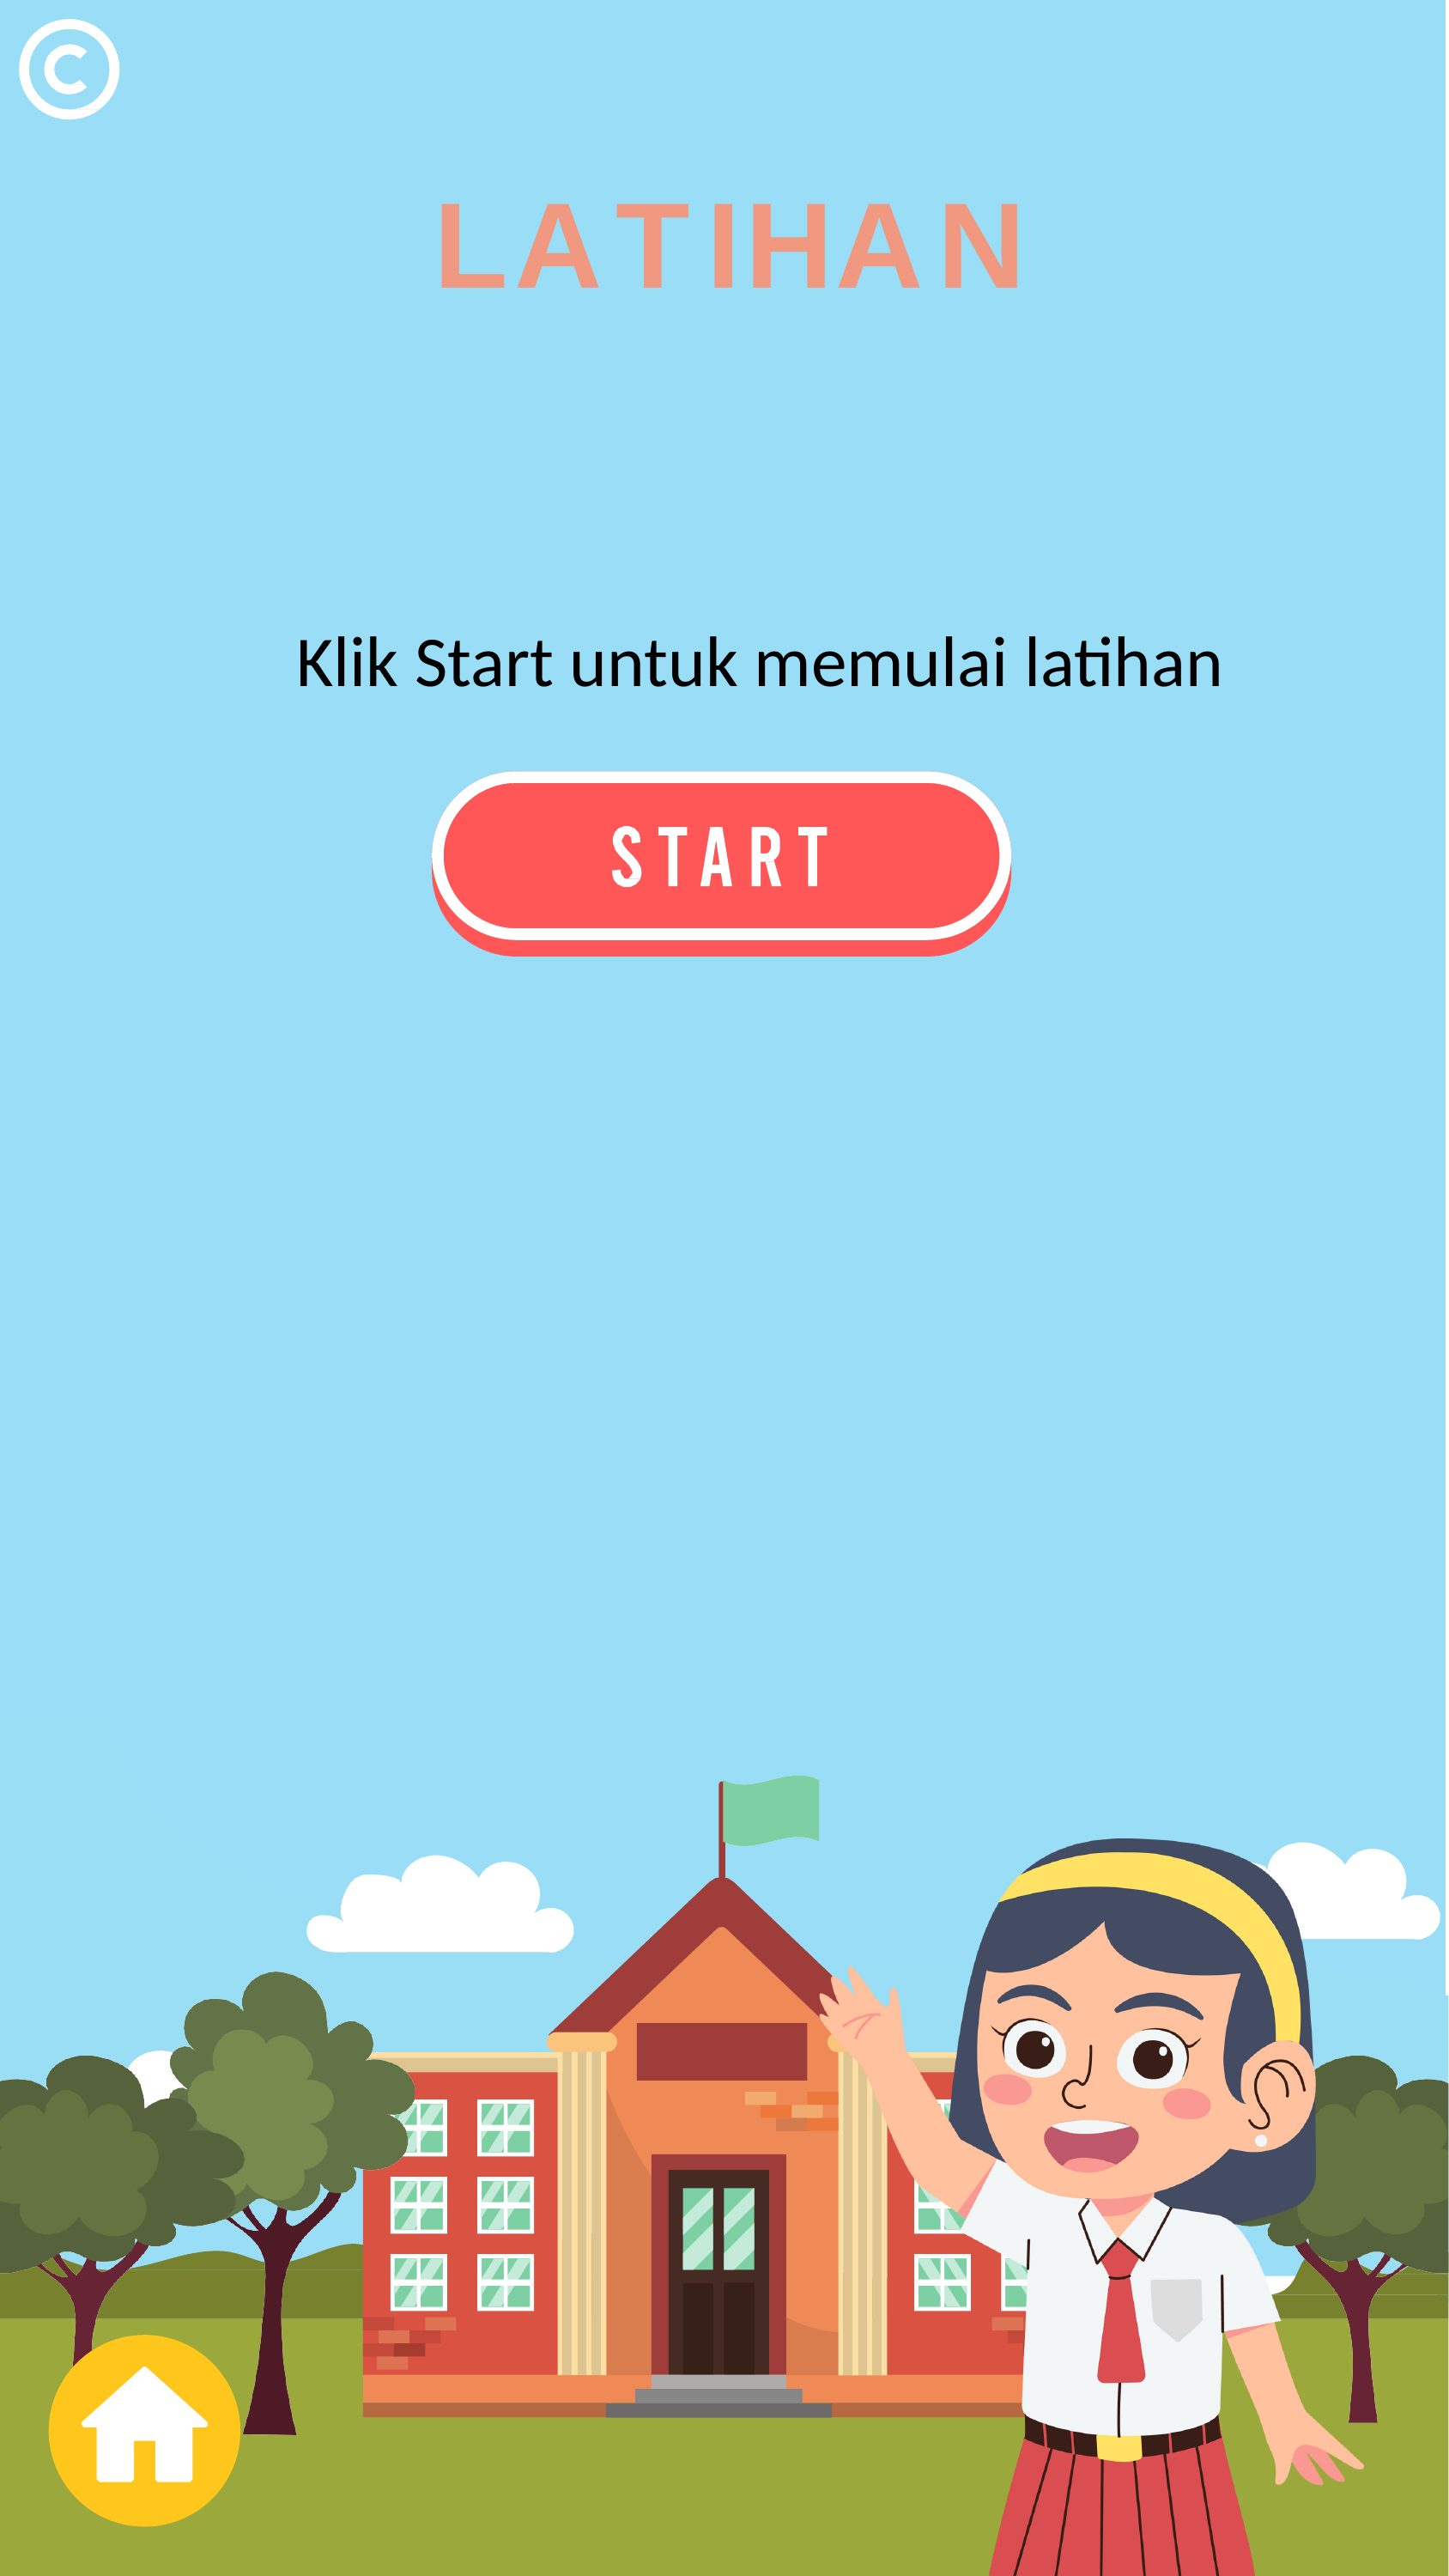

# LATIHAN
Klik Start untuk memulai latihan